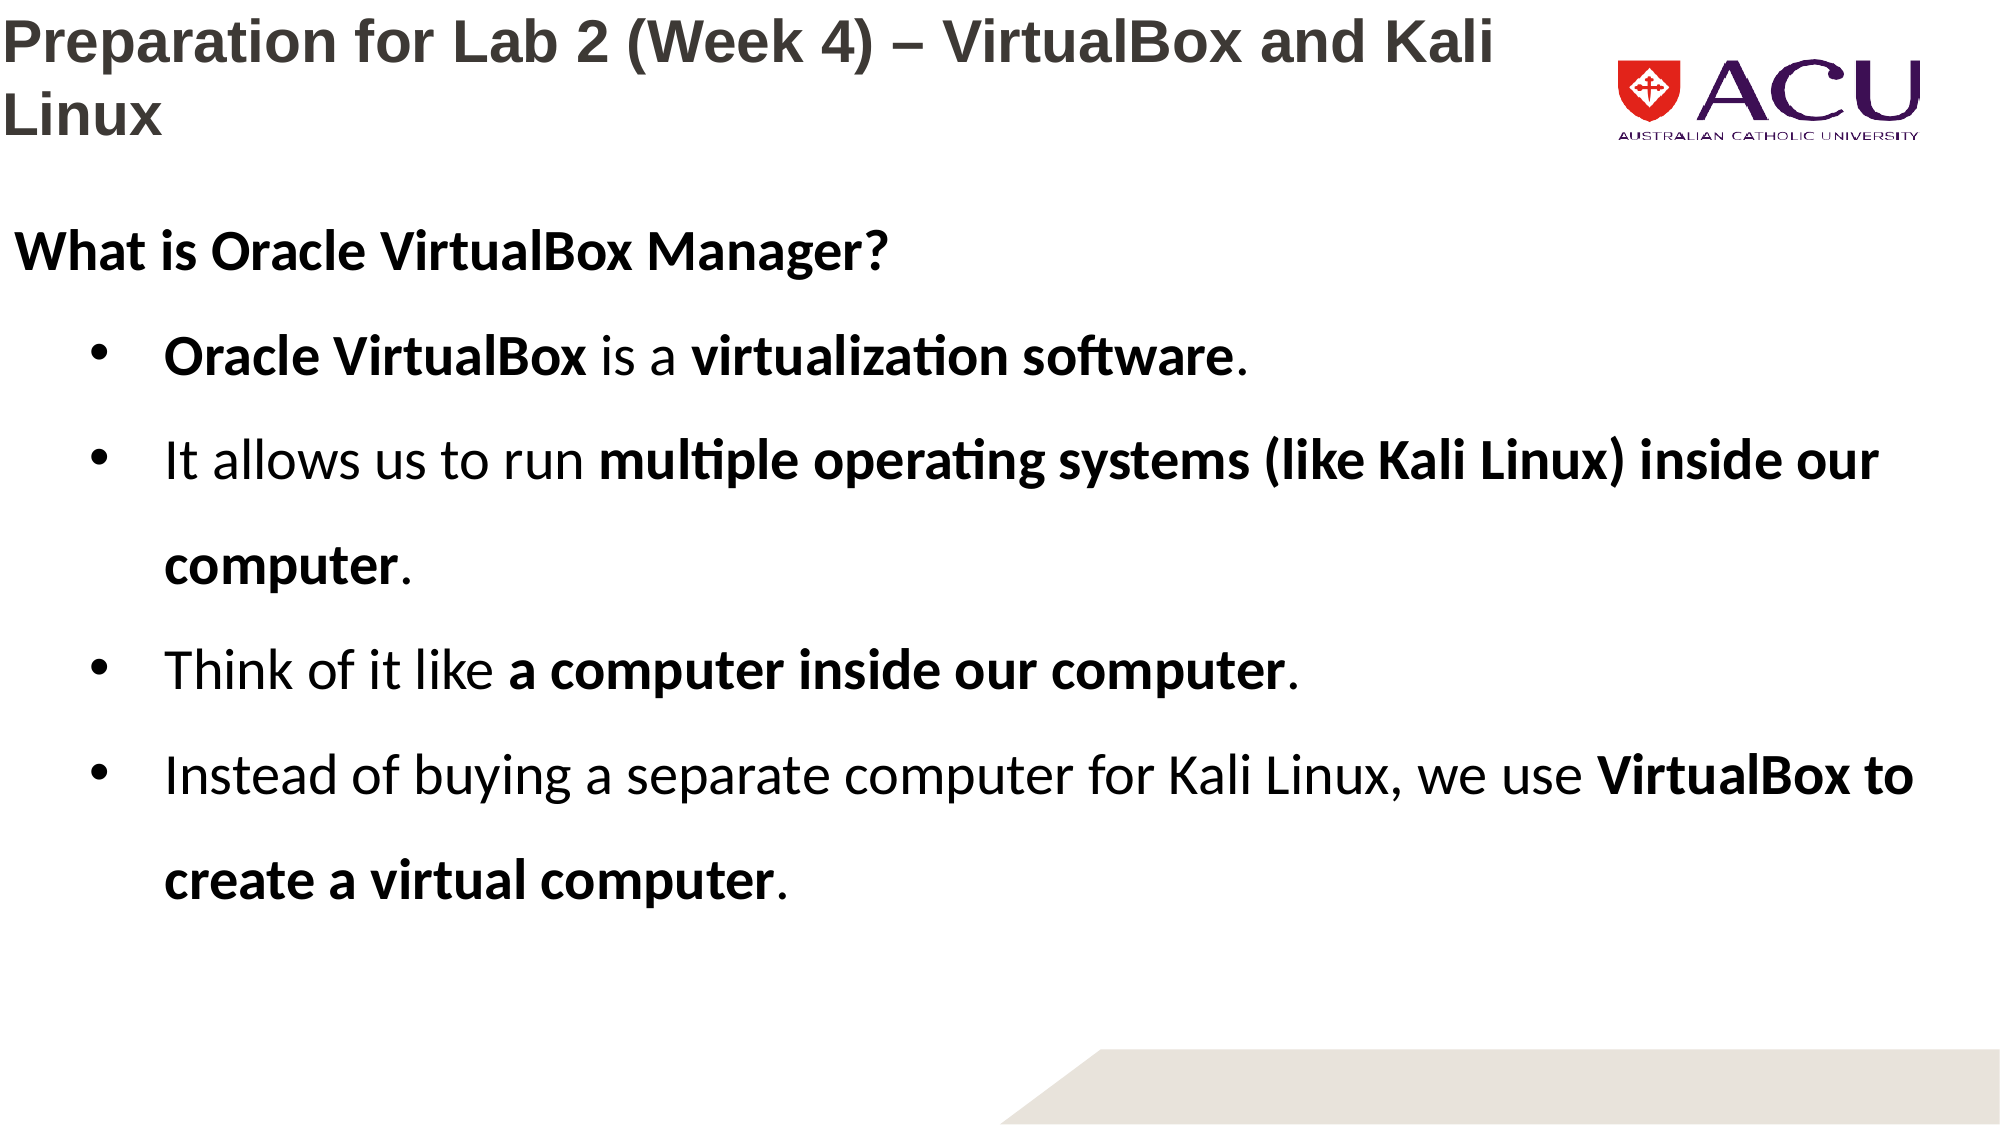

# Preparation for Lab 2 (Week 4) – VirtualBox and Kali Linux
What is Oracle VirtualBox Manager?
Oracle VirtualBox is a virtualization software.
It allows us to run multiple operating systems (like Kali Linux) inside our computer.
Think of it like a computer inside our computer.
Instead of buying a separate computer for Kali Linux, we use VirtualBox to create a virtual computer.